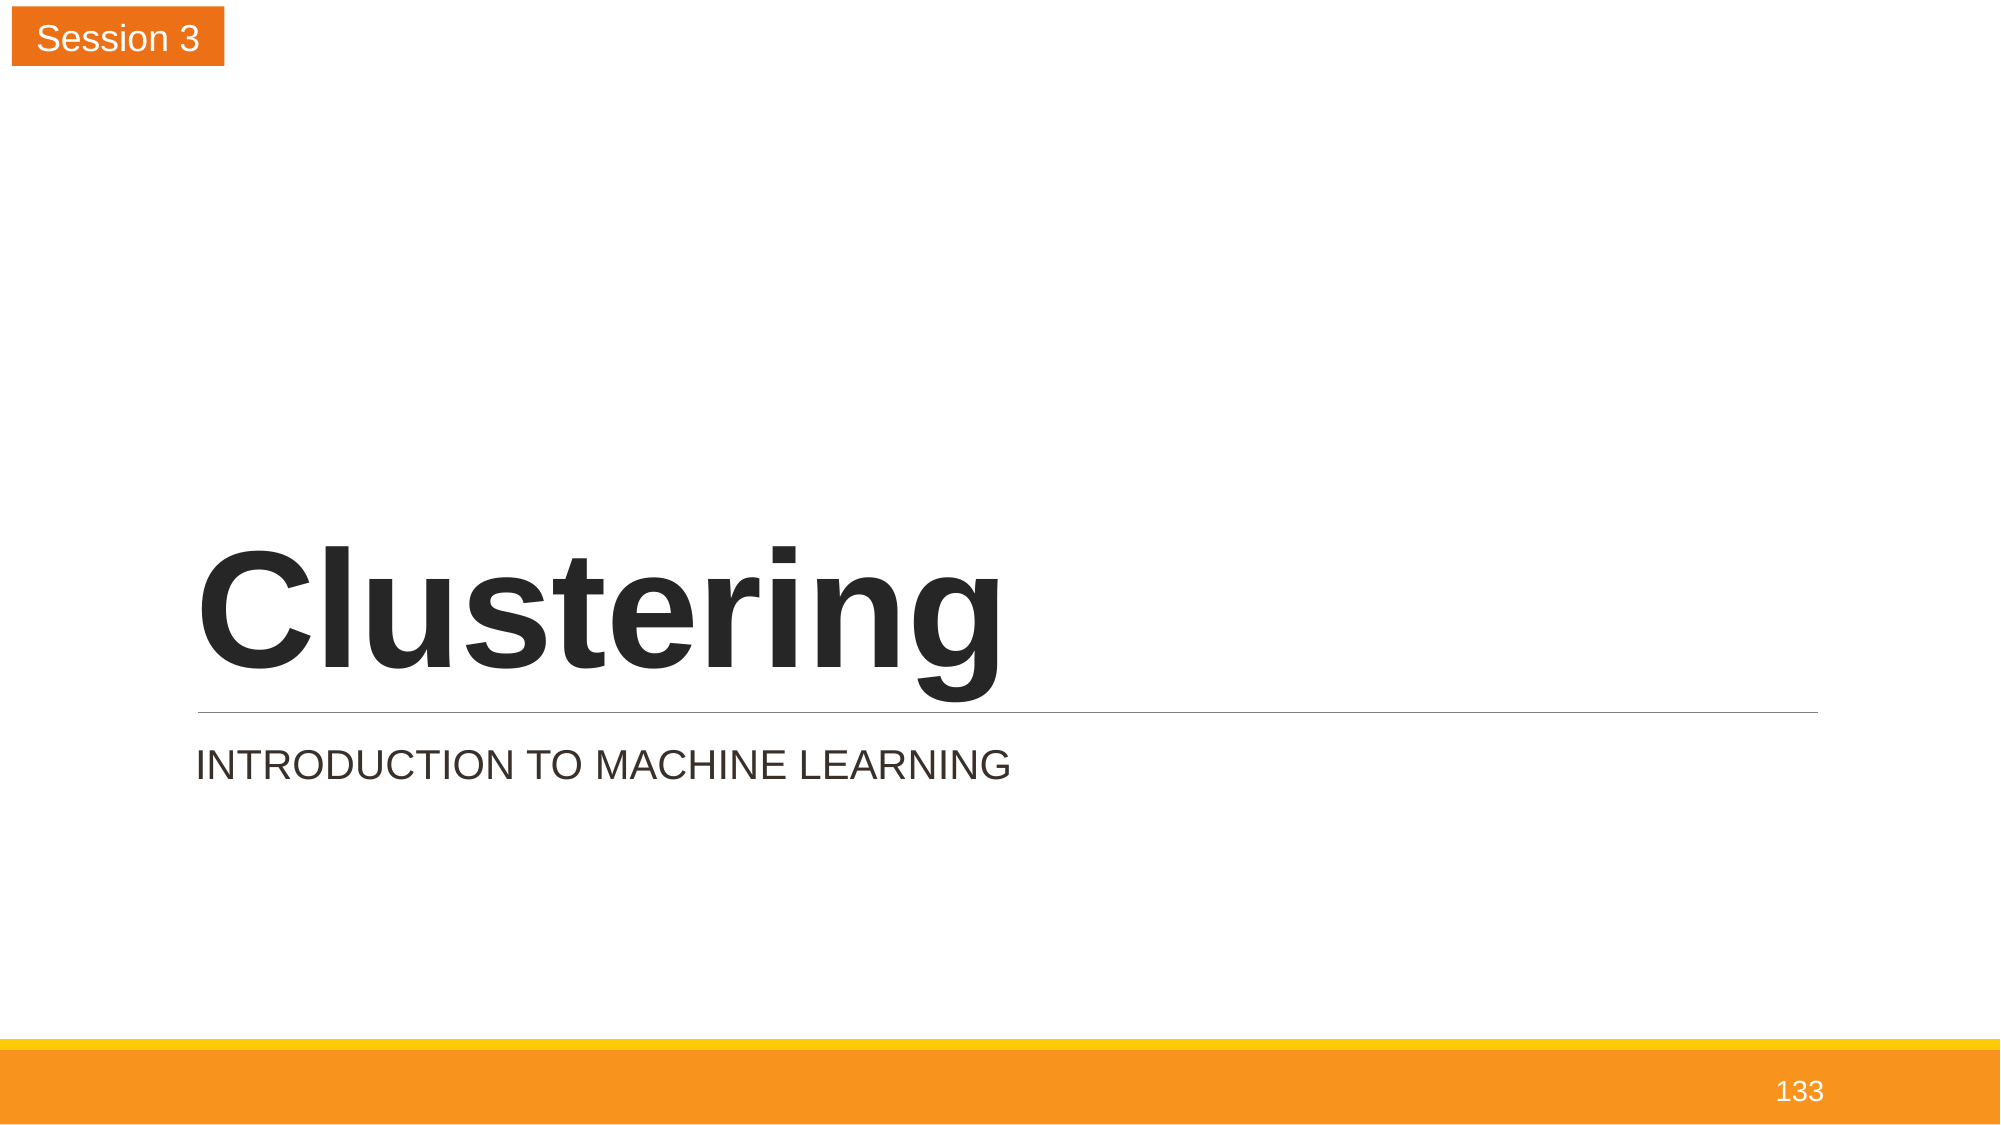

Session 3
# Clustering
INTRODUCTION TO MACHINE LEARNING
133